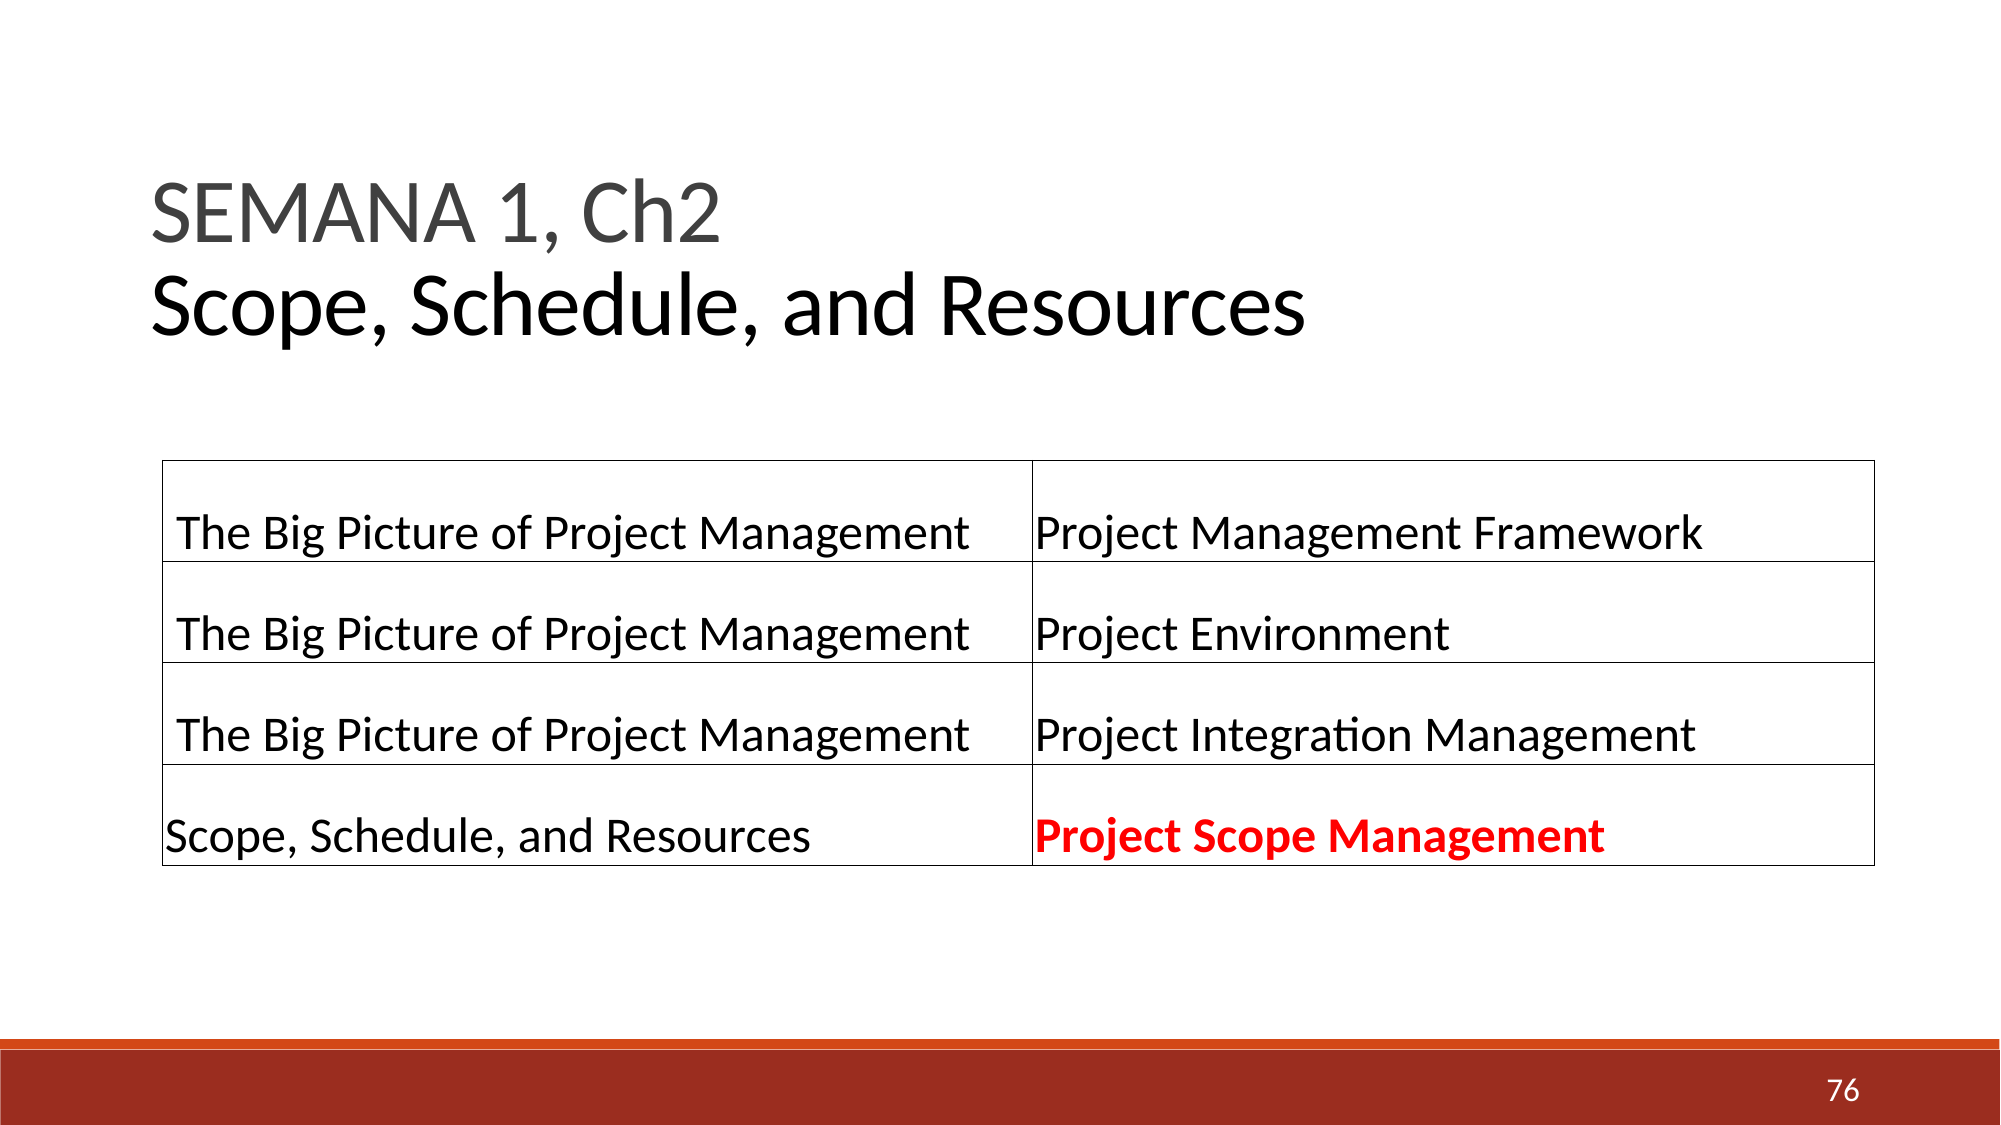

SEMANA 1, Ch2
Scope, Schedule, and Resources
| The Big Picture of Project Management | Project Management Framework |
| --- | --- |
| The Big Picture of Project Management | Project Environment |
| The Big Picture of Project Management | Project Integration Management |
| Scope, Schedule, and Resources | Project Scope Management |
76